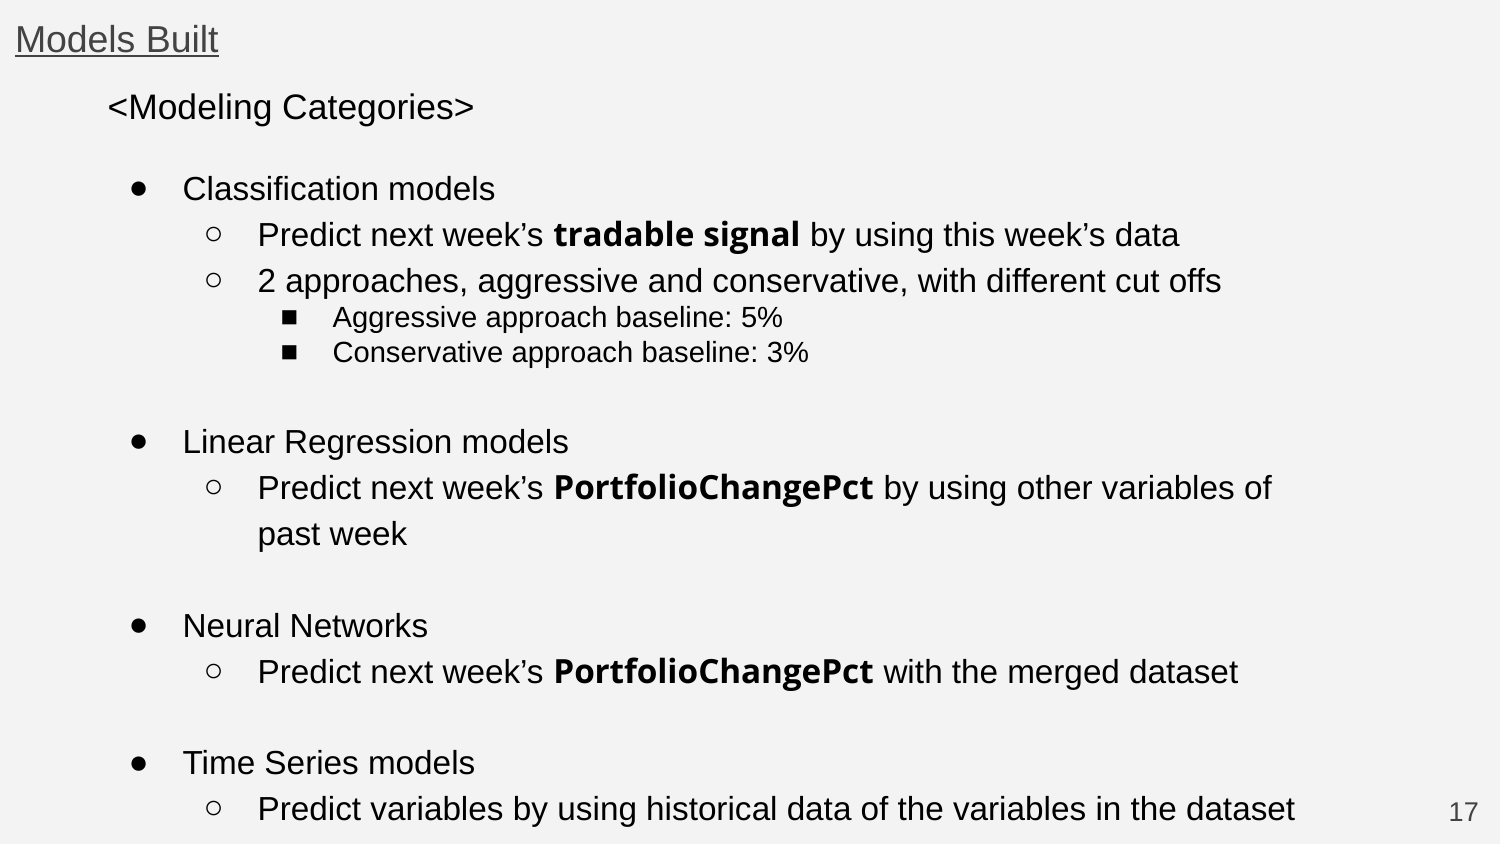

Models Built
<Modeling Categories>

Classification models
Predict next week’s tradable signal by using this week’s data
2 approaches, aggressive and conservative, with different cut offs
Aggressive approach baseline: 5%
Conservative approach baseline: 3%

Linear Regression models
Predict next week’s PortfolioChangePct by using other variables of past week

Neural Networks
Predict next week’s PortfolioChangePct with the merged dataset

Time Series models
Predict variables by using historical data of the variables in the dataset
17